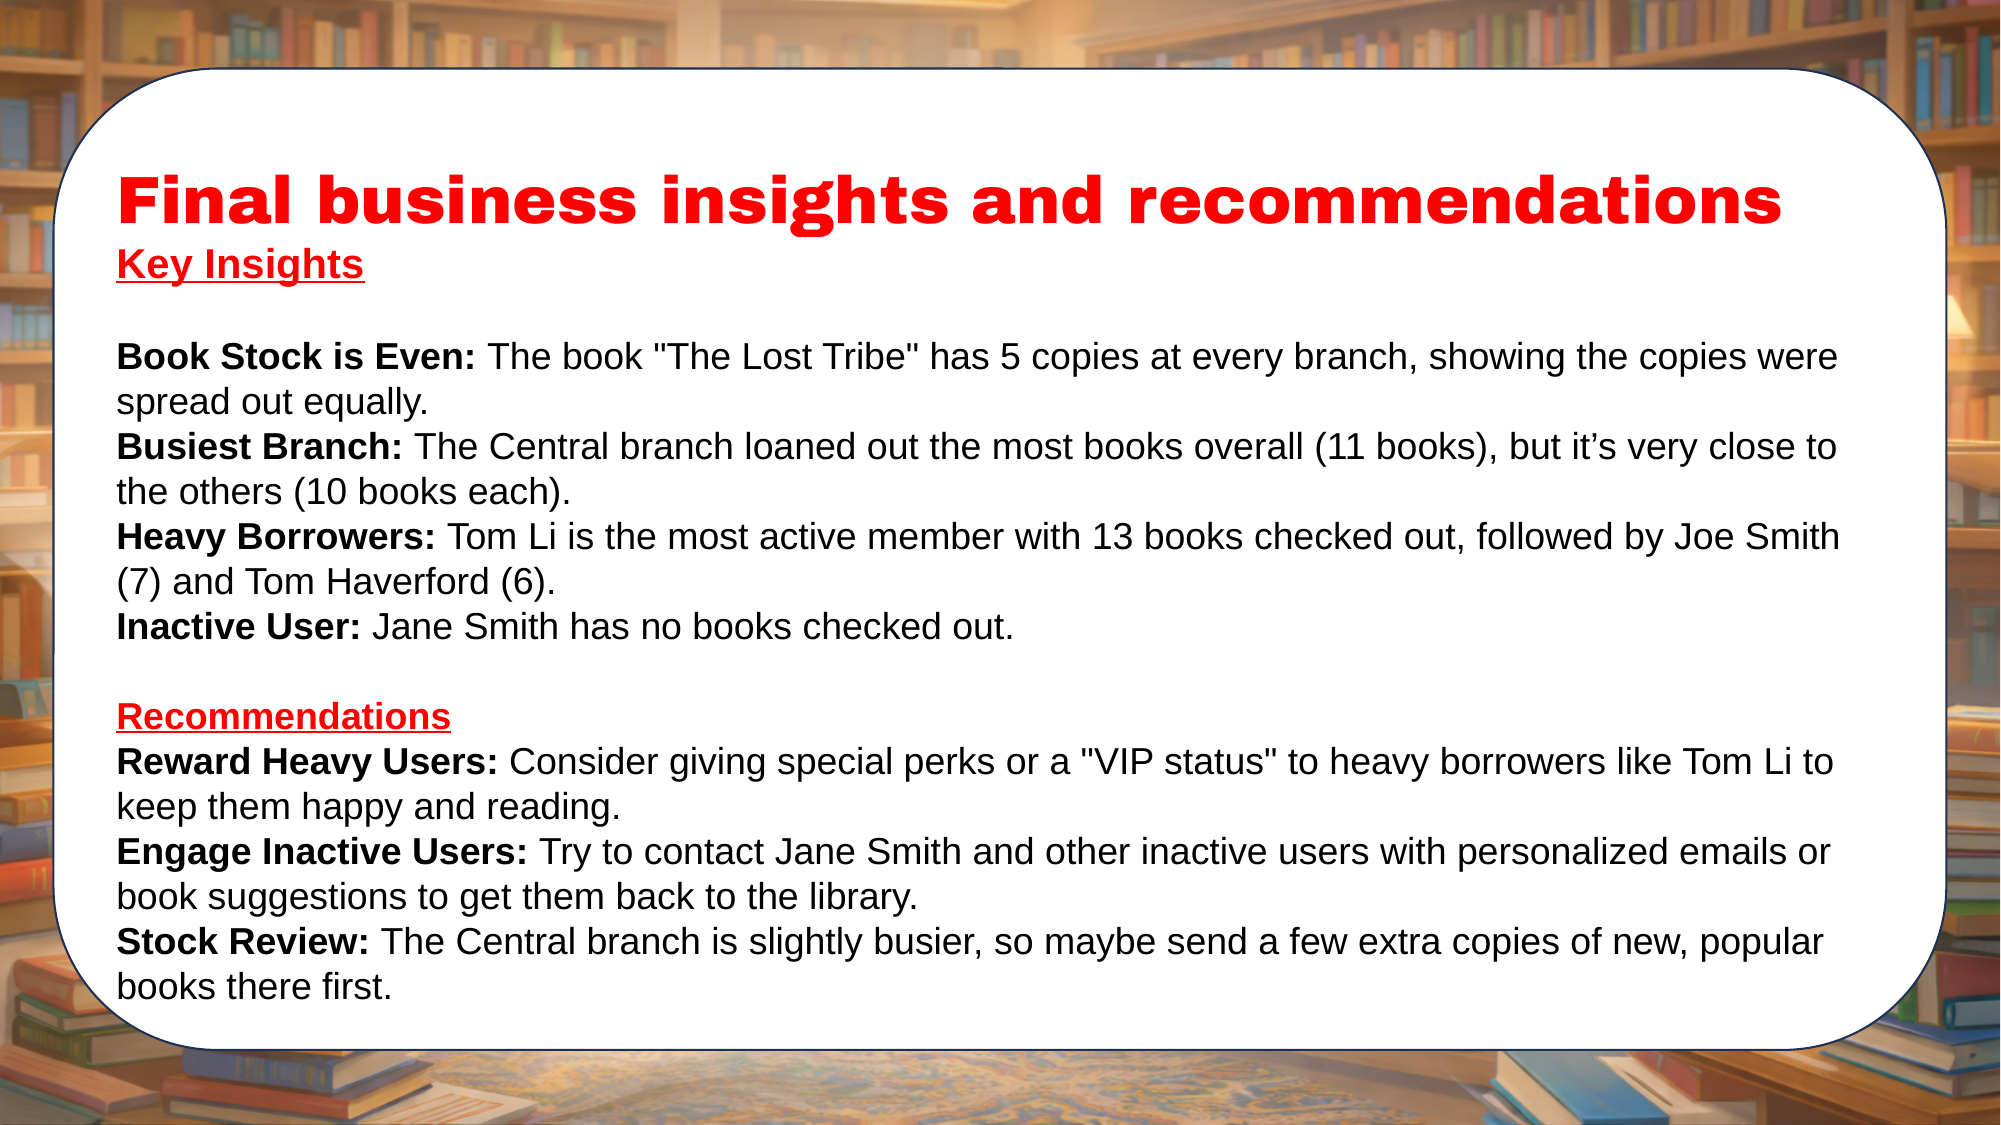

Final business insights and recommendations
Key Insights

Book Stock is Even: The book "The Lost Tribe" has 5 copies at every branch, showing the copies were spread out equally.
Busiest Branch: The Central branch loaned out the most books overall (11 books), but it’s very close to the others (10 books each).
Heavy Borrowers: Tom Li is the most active member with 13 books checked out, followed by Joe Smith (7) and Tom Haverford (6).
Inactive User: Jane Smith has no books checked out.

Recommendations
Reward Heavy Users: Consider giving special perks or a "VIP status" to heavy borrowers like Tom Li to keep them happy and reading.
Engage Inactive Users: Try to contact Jane Smith and other inactive users with personalized emails or book suggestions to get them back to the library.
Stock Review: The Central branch is slightly busier, so maybe send a few extra copies of new, popular books there first.